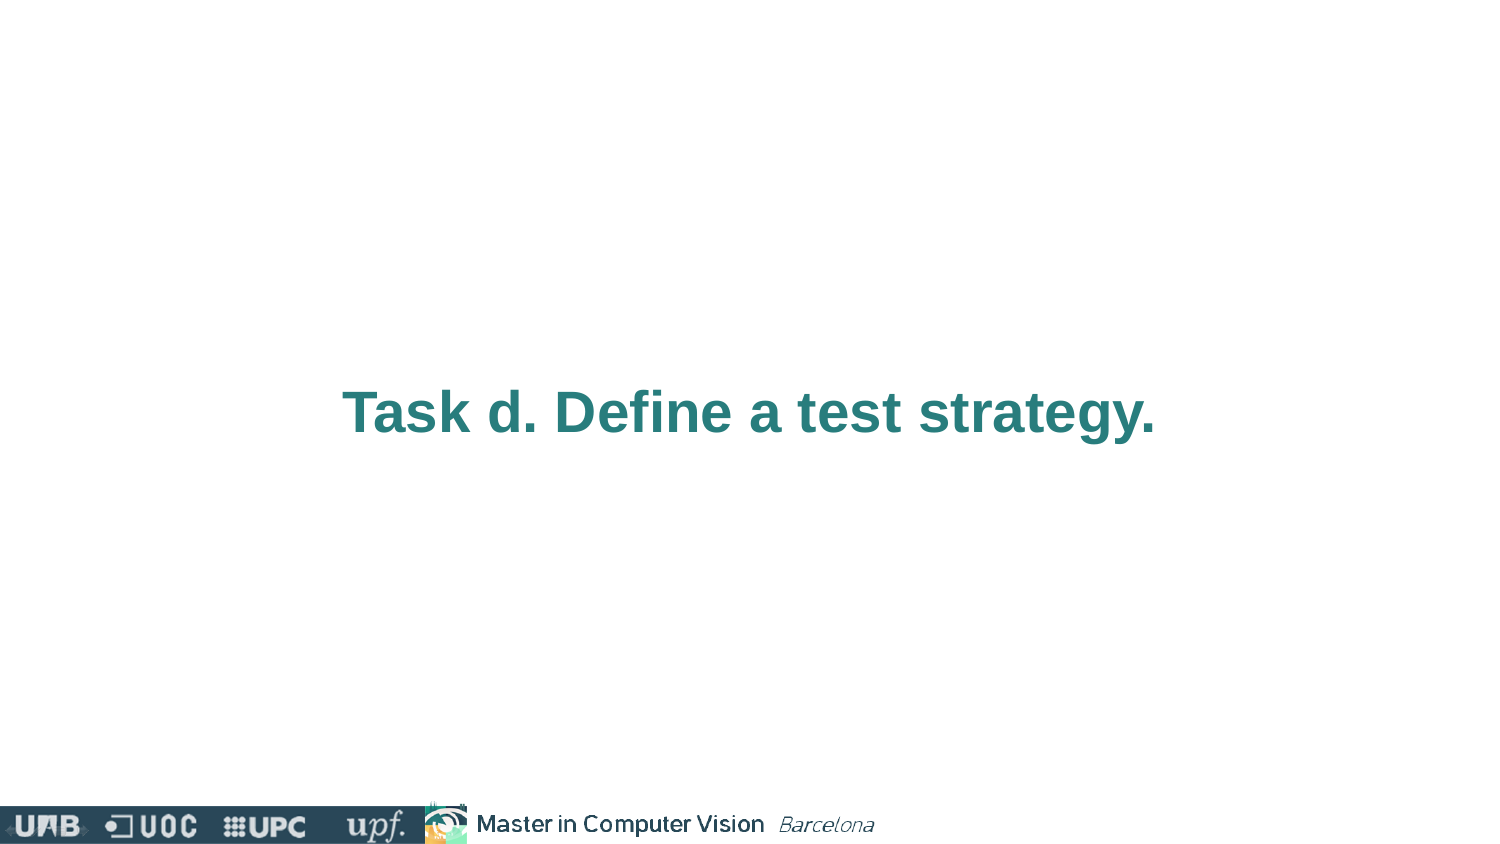

# Task d. Define a test strategy.